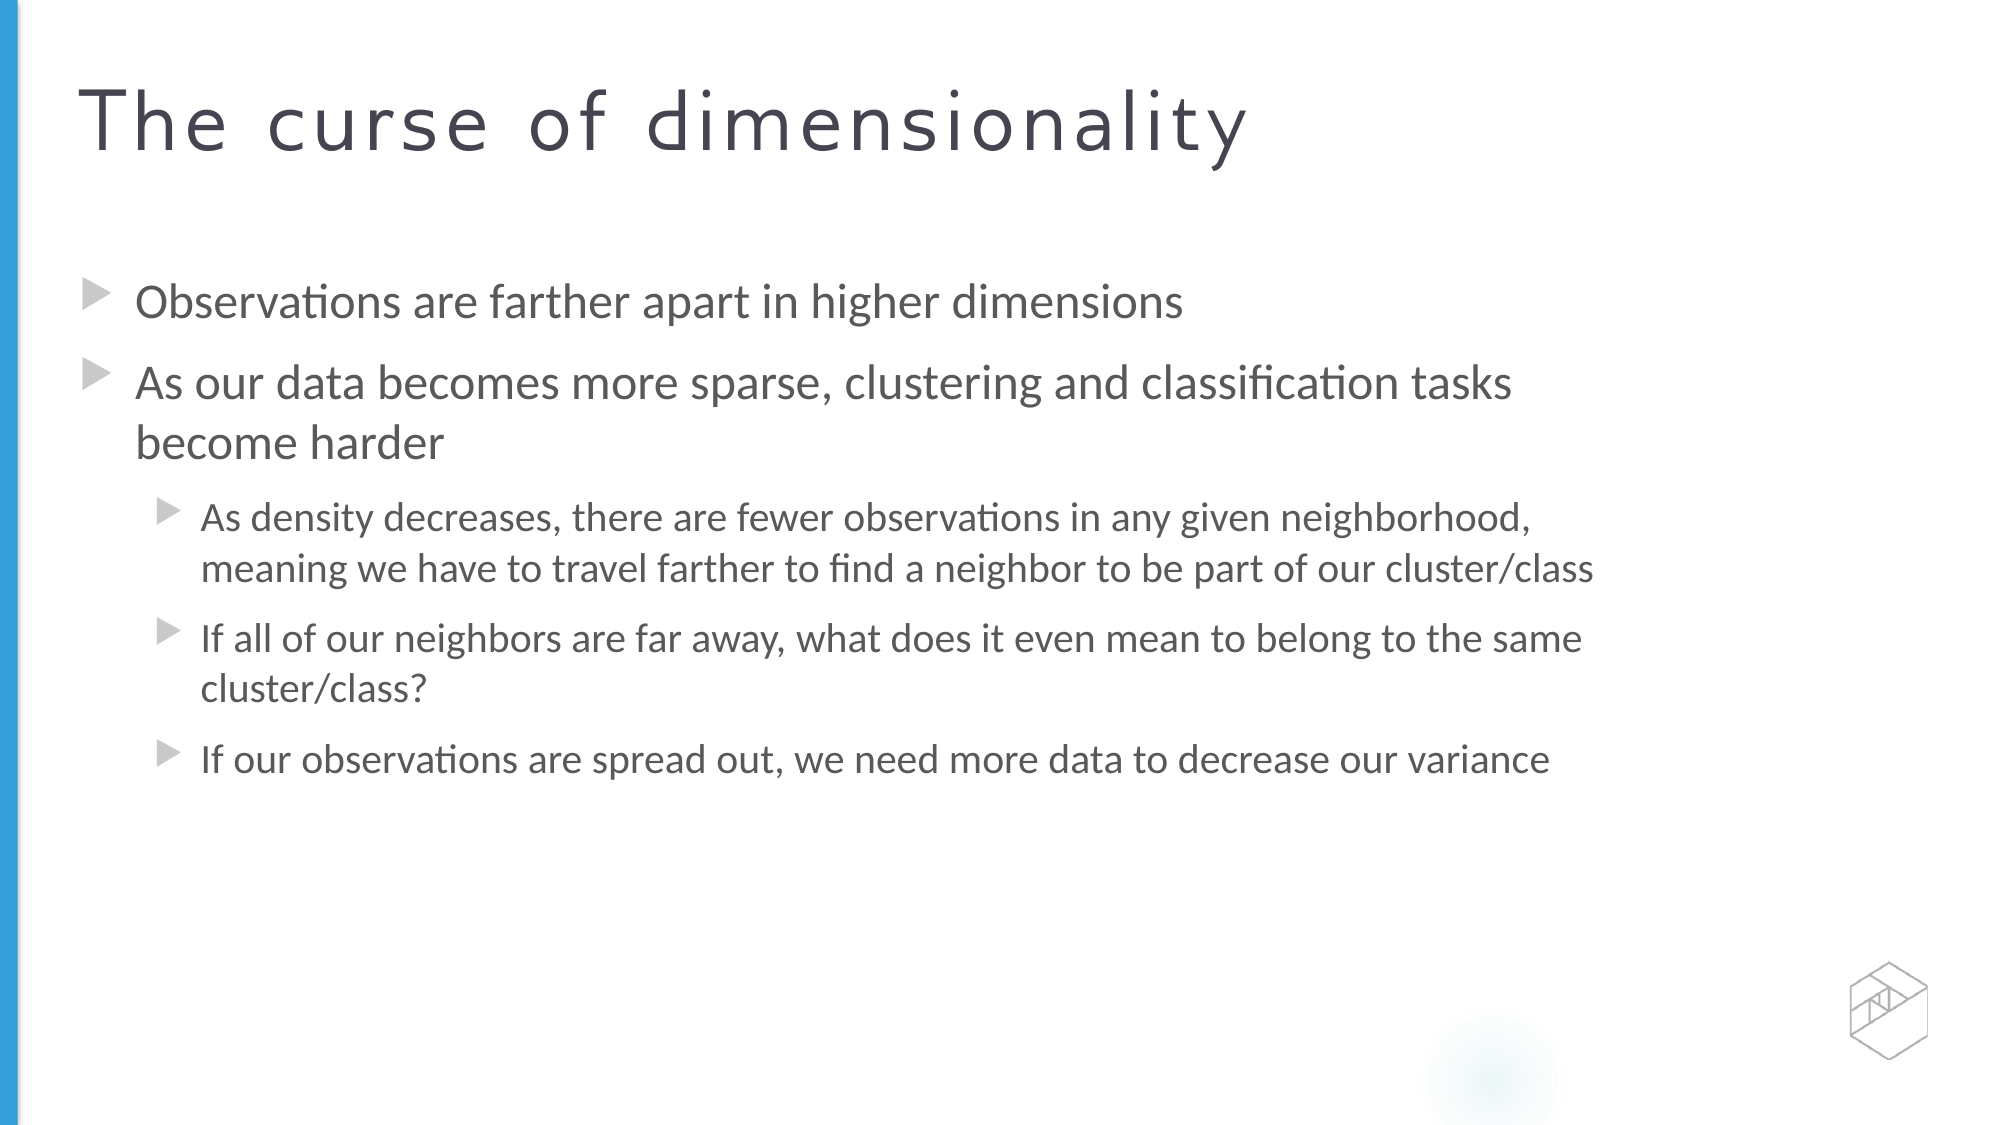

# The curse of dimensionality
Observations are farther apart in higher dimensions
As our data becomes more sparse, clustering and classification tasks become harder
As density decreases, there are fewer observations in any given neighborhood, meaning we have to travel farther to find a neighbor to be part of our cluster/class
If all of our neighbors are far away, what does it even mean to belong to the same cluster/class?
If our observations are spread out, we need more data to decrease our variance